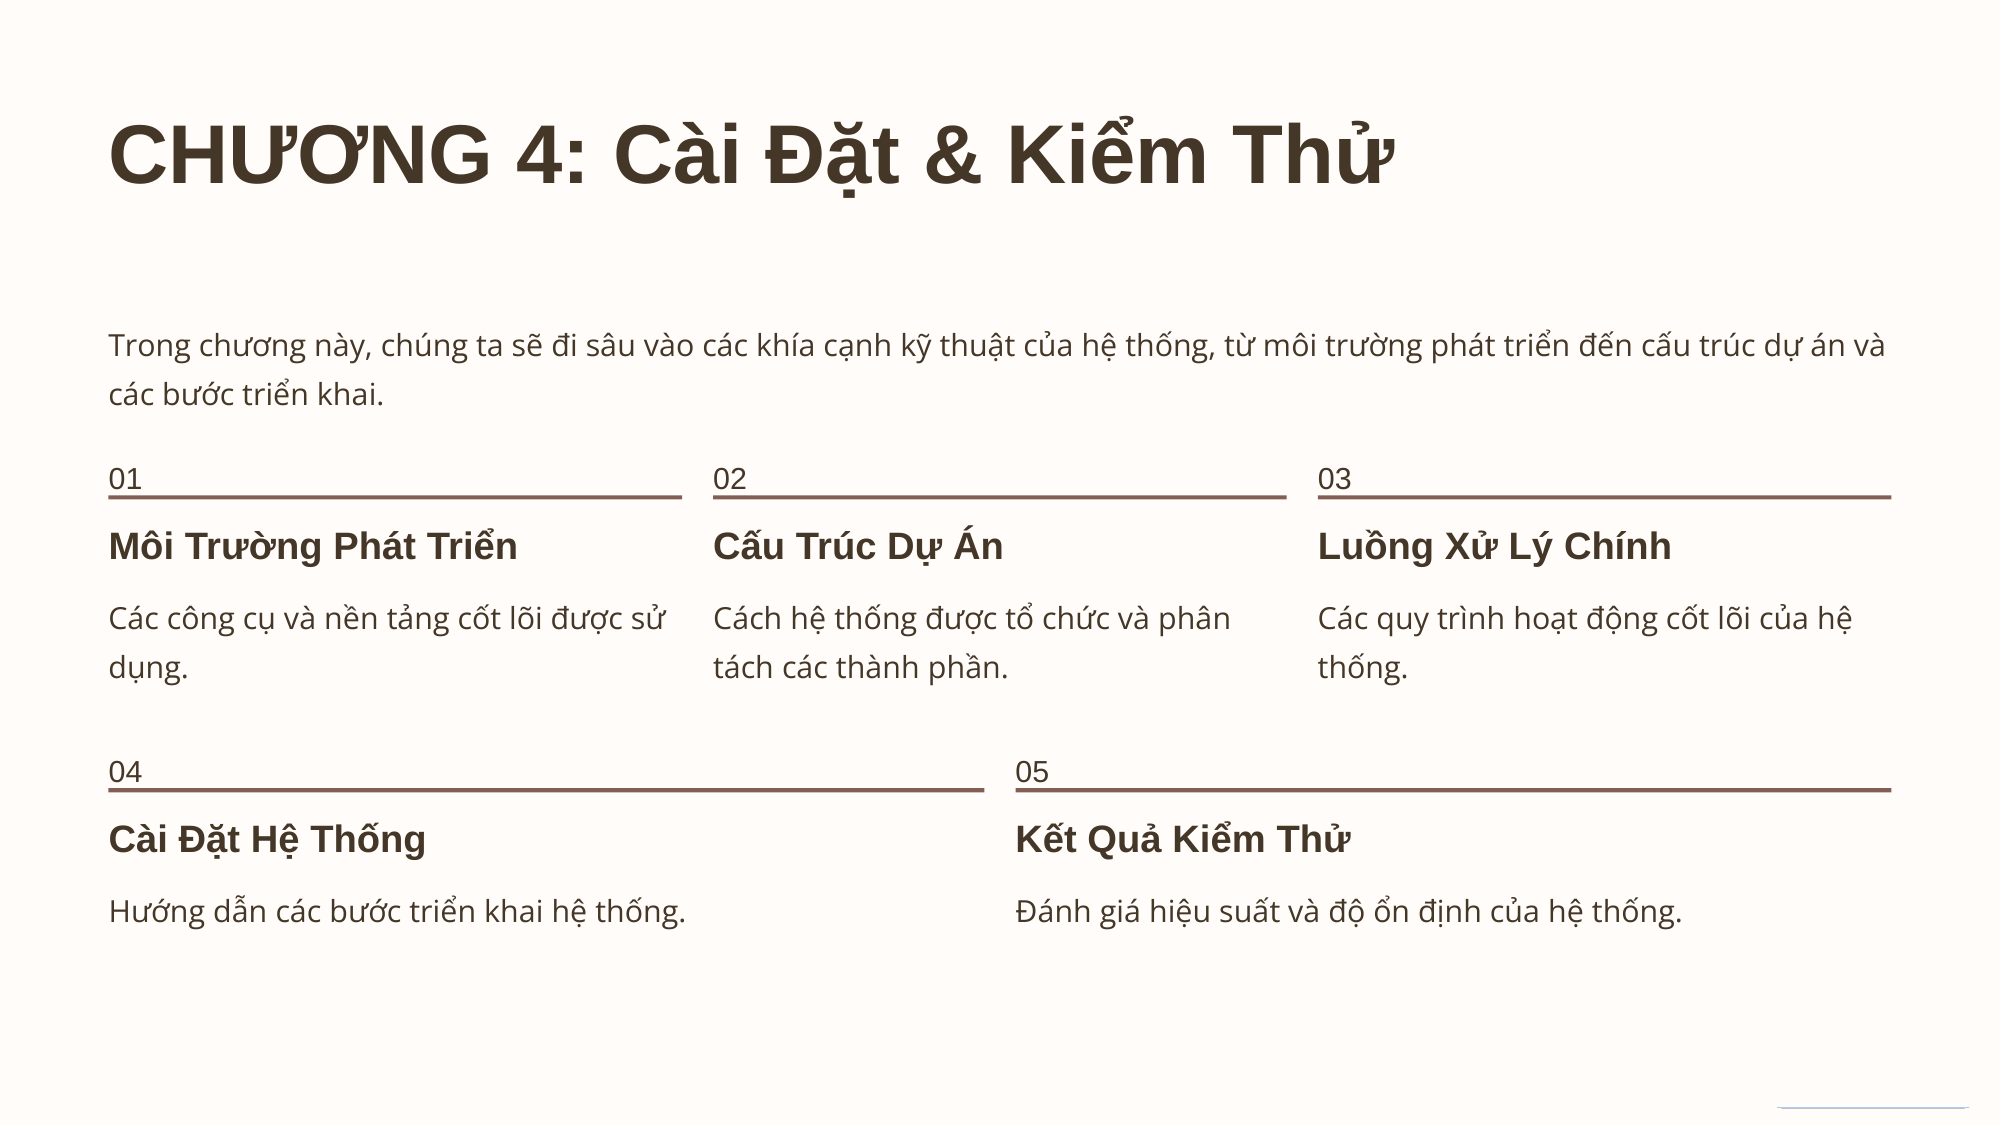

CHƯƠNG 4: Cài Đặt & Kiểm Thử
Trong chương này, chúng ta sẽ đi sâu vào các khía cạnh kỹ thuật của hệ thống, từ môi trường phát triển đến cấu trúc dự án và các bước triển khai.
01
02
03

Môi Trường Phát Triển
Cấu Trúc Dự Án
Luồng Xử Lý Chính
Các công cụ và nền tảng cốt lõi được sử dụng.
Cách hệ thống được tổ chức và phân tách các thành phần.
Các quy trình hoạt động cốt lõi của hệ thống.
04
05

Cài Đặt Hệ Thống
Kết Quả Kiểm Thử
Hướng dẫn các bước triển khai hệ thống.
Đánh giá hiệu suất và độ ổn định của hệ thống.